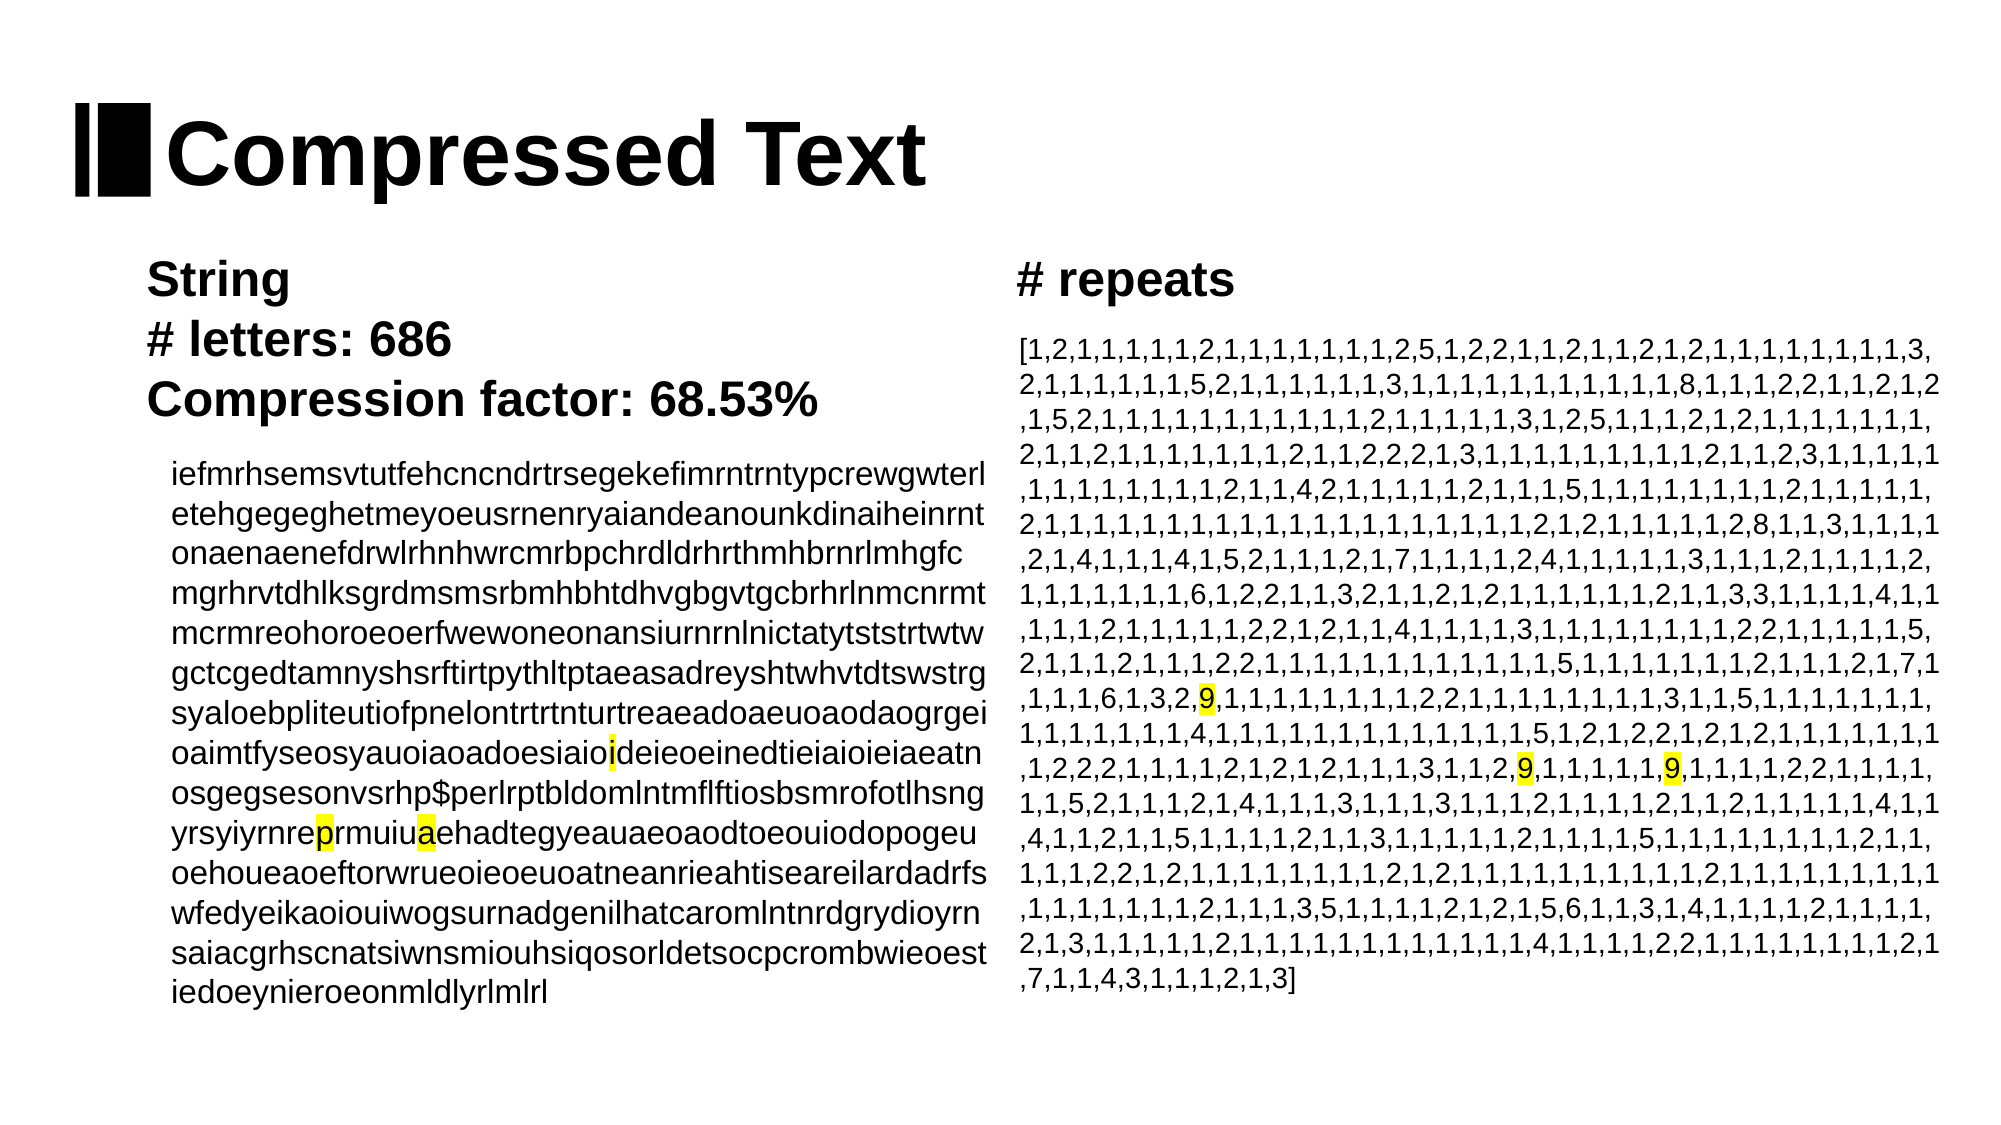

Compressed Text

String
# letters: 686
Compression factor: 68.53%

# repeats
[1,2,1,1,1,1,1,2,1,1,1,1,1,1,1,2,5,1,2,2,1,1,2,1,1,2,1,2,1,1,1,1,1,1,1,1,3,2,1,1,1,1,1,1,5,2,1,1,1,1,1,1,3,1,1,1,1,1,1,1,1,1,1,1,8,1,1,1,2,2,1,1,2,1,2,1,5,2,1,1,1,1,1,1,1,1,1,1,1,2,1,1,1,1,1,3,1,2,5,1,1,1,2,1,2,1,1,1,1,1,1,1,2,1,1,2,1,1,1,1,1,1,1,2,1,1,2,2,2,1,3,1,1,1,1,1,1,1,1,1,2,1,1,2,3,1,1,1,1,1,1,1,1,1,1,1,1,1,2,1,1,4,2,1,1,1,1,1,2,1,1,1,5,1,1,1,1,1,1,1,1,2,1,1,1,1,1,2,1,1,1,1,1,1,1,1,1,1,1,1,1,1,1,1,1,1,1,1,2,1,2,1,1,1,1,1,2,8,1,1,3,1,1,1,1,2,1,4,1,1,1,4,1,5,2,1,1,1,2,1,7,1,1,1,1,2,4,1,1,1,1,1,3,1,1,1,2,1,1,1,1,2,1,1,1,1,1,1,1,6,1,2,2,1,1,3,2,1,1,2,1,2,1,1,1,1,1,1,2,1,1,3,3,1,1,1,1,4,1,1,1,1,1,2,1,1,1,1,1,2,2,1,2,1,1,4,1,1,1,1,3,1,1,1,1,1,1,1,1,2,2,1,1,1,1,1,5,2,1,1,1,2,1,1,1,2,2,1,1,1,1,1,1,1,1,1,1,1,1,5,1,1,1,1,1,1,1,2,1,1,1,2,1,7,1,1,1,1,6,1,3,2,9,1,1,1,1,1,1,1,1,2,2,1,1,1,1,1,1,1,1,3,1,1,5,1,1,1,1,1,1,1,1,1,1,1,1,1,1,4,1,1,1,1,1,1,1,1,1,1,1,1,1,5,1,2,1,2,2,1,2,1,2,1,1,1,1,1,1,1,1,2,2,2,1,1,1,1,2,1,2,1,2,1,1,1,3,1,1,2,9,1,1,1,1,1,9,1,1,1,1,2,2,1,1,1,1,1,1,5,2,1,1,1,2,1,4,1,1,1,3,1,1,1,3,1,1,1,2,1,1,1,1,2,1,1,2,1,1,1,1,1,4,1,1,4,1,1,2,1,1,5,1,1,1,1,2,1,1,3,1,1,1,1,1,2,1,1,1,1,5,1,1,1,1,1,1,1,1,2,1,1,1,1,1,2,2,1,2,1,1,1,1,1,1,1,1,2,1,2,1,1,1,1,1,1,1,1,1,1,2,1,1,1,1,1,1,1,1,1,1,1,1,1,1,1,1,2,1,1,1,3,5,1,1,1,1,2,1,2,1,5,6,1,1,3,1,4,1,1,1,1,2,1,1,1,1,2,1,3,1,1,1,1,1,2,1,1,1,1,1,1,1,1,1,1,1,1,4,1,1,1,1,2,2,1,1,1,1,1,1,1,1,2,1,7,1,1,4,3,1,1,1,2,1,3]
iefmrhsemsvtutfehcncndrtrsegekefimrntrntypcrewgwterletehgegeghetmeyoeusrnenryaiandeanounkdinaiheinrntonaenaenefdrwlrhnhwrcmrbpchrdldrhrthmhbrnrlmhgfcmgrhrvtdhlksgrdmsmsrbmhbhtdhvgbgvtgcbrhrlnmcnrmtmcrmreohoroeoerfwewoneonansiurnrnlnictatytststrtwtwgctcgedtamnyshsrftirtpythltptaeasadreyshtwhvtdtswstrgsyaloebpliteutiofpnelontrtrtnturtreaeadoaeuoaodaogrgeioaimtfyseosyauoiaoadoesiaioideieoeinedtieiaioieiaeatnosgegsesonvsrhp$perlrptbldomlntmflftiosbsmrofotlhsngyrsyiyrnreprmuiuaehadtegyeauaeoaodtoeouiodopogeuoehoueaoeftorwrueoieoeuoatneanrieahtiseareilardadrfswfedyeikaoiouiwogsurnadgenilhatcaromlntnrdgrydioyrnsaiacgrhscnatsiwnsmiouhsiqosorldetsocpcrombwieoestiedoeynieroeonmldlyrlmlrl